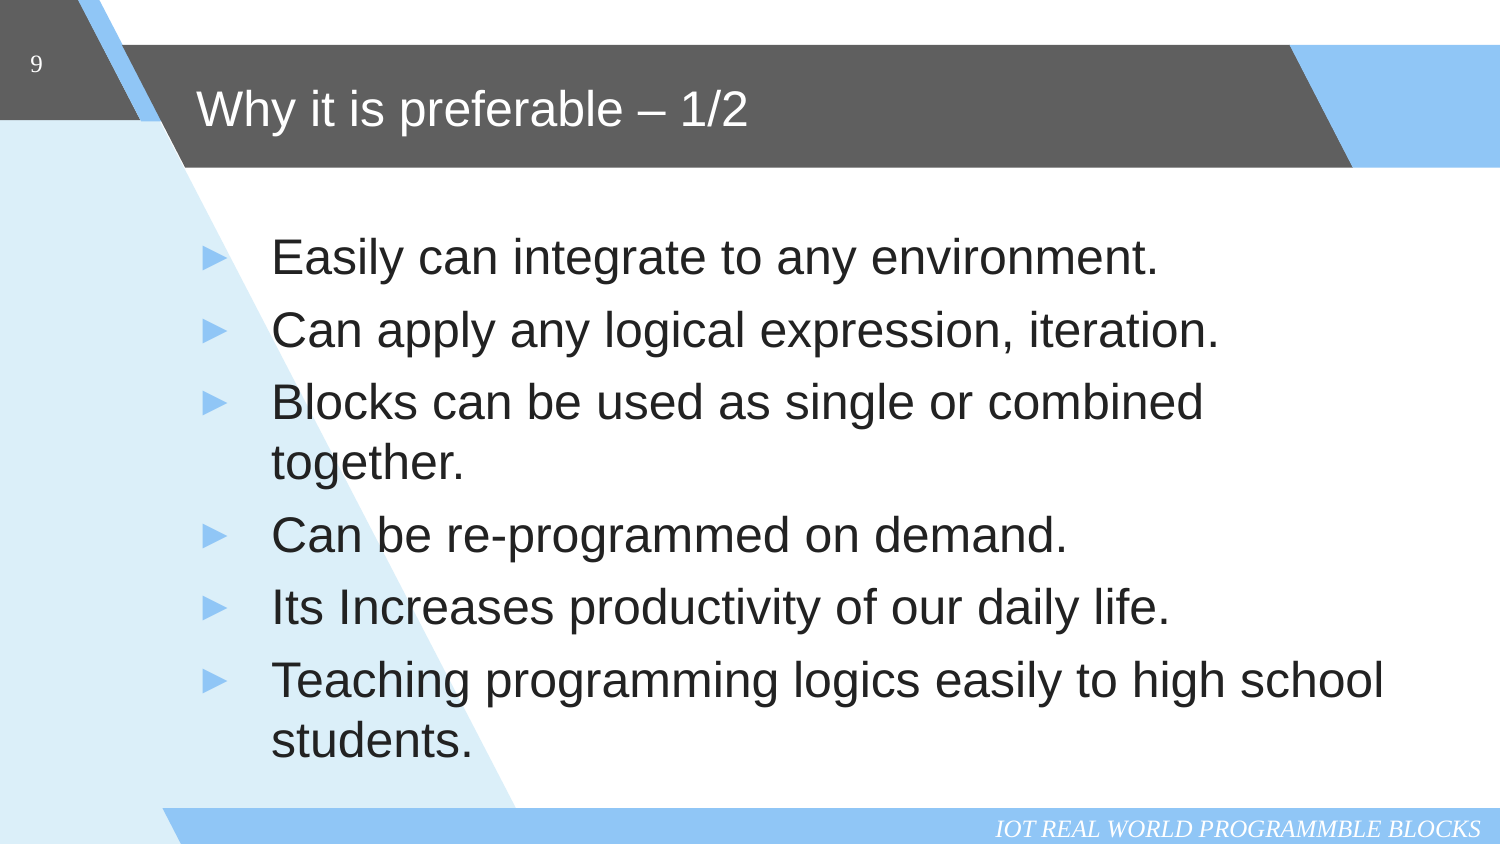

9
# Why it is preferable – 1/2
Easily can integrate to any environment.
Can apply any logical expression, iteration.
Blocks can be used as single or combined together.
Can be re-programmed on demand.
Its Increases productivity of our daily life.
Teaching programming logics easily to high school students.
IOT REAL WORLD PROGRAMMBLE BLOCKS